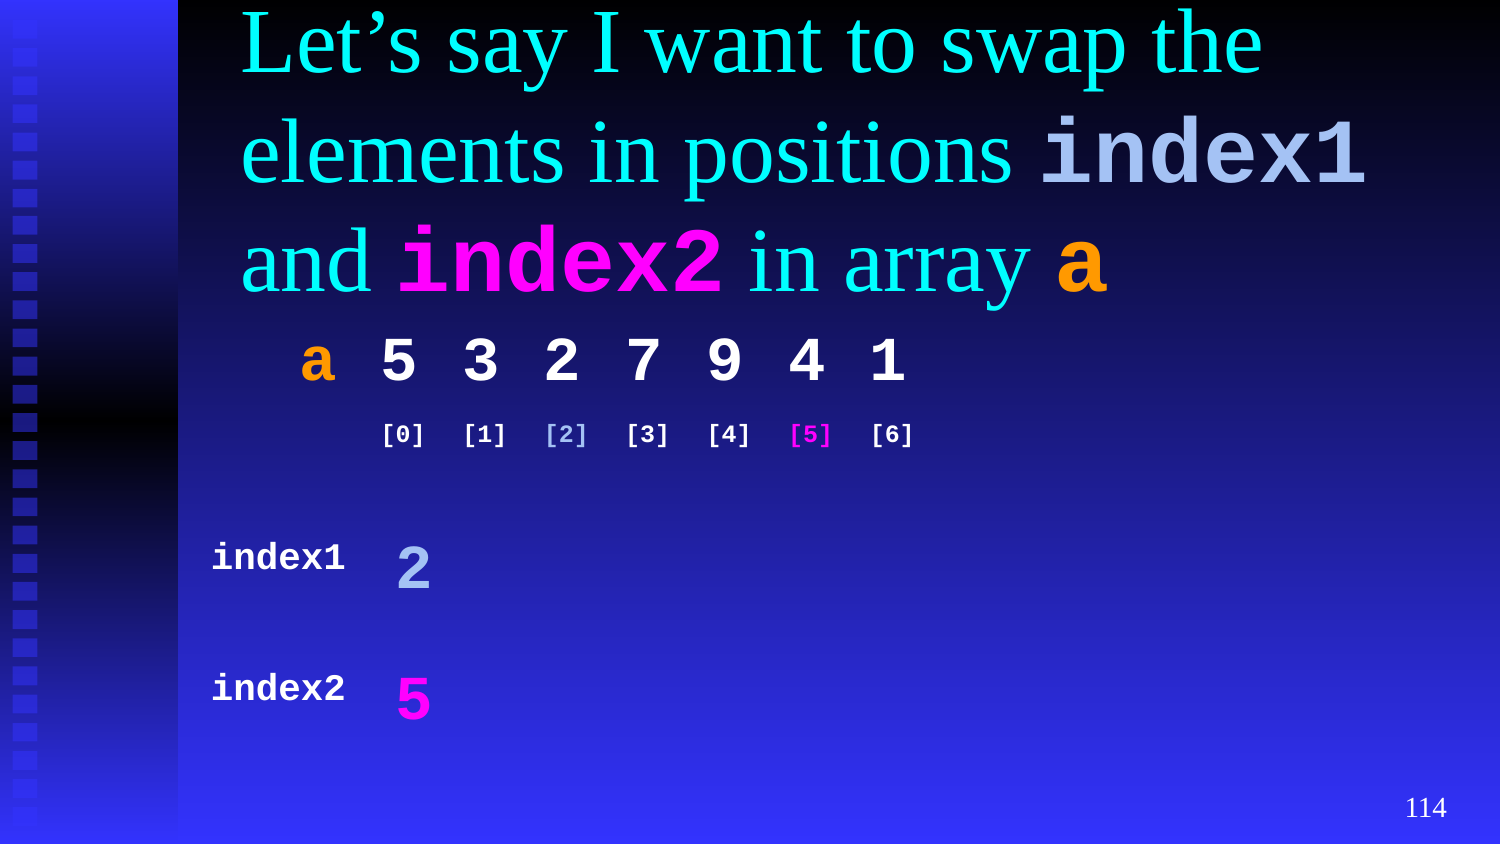

# Let’s say I want to swap the elements in positions index1 and index2 in array a
a
5
3
2
7
9
4
1
[0]
[1]
[2]
[3]
[4]
[5]
[6]
index1
2
index2
5
114